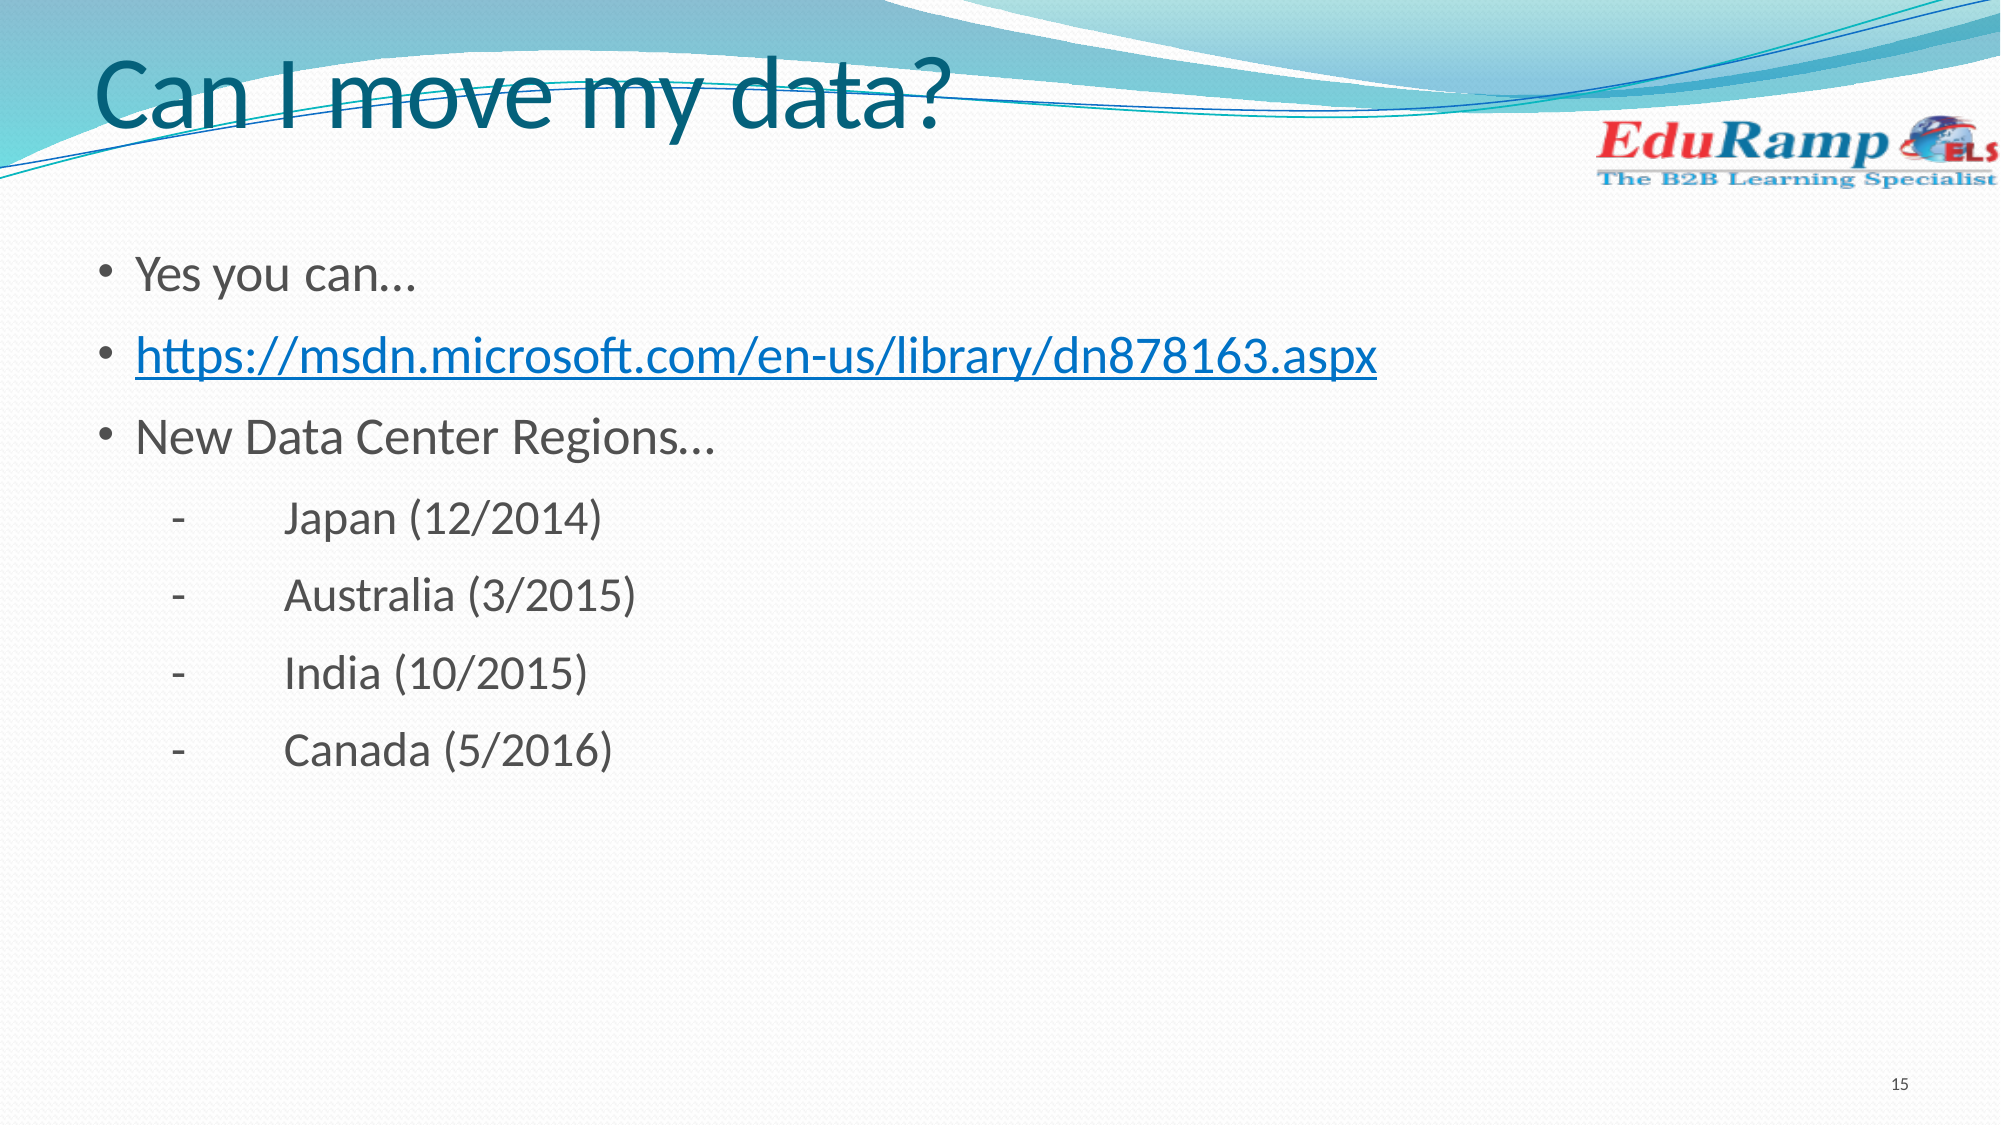

# Can I move my data?
Yes you can…
https://msdn.microsoft.com/en-us/library/dn878163.aspx
New Data Center Regions…
-	Japan (12/2014)
-	Australia (3/2015)
-	India (10/2015)
-	Canada (5/2016)
15